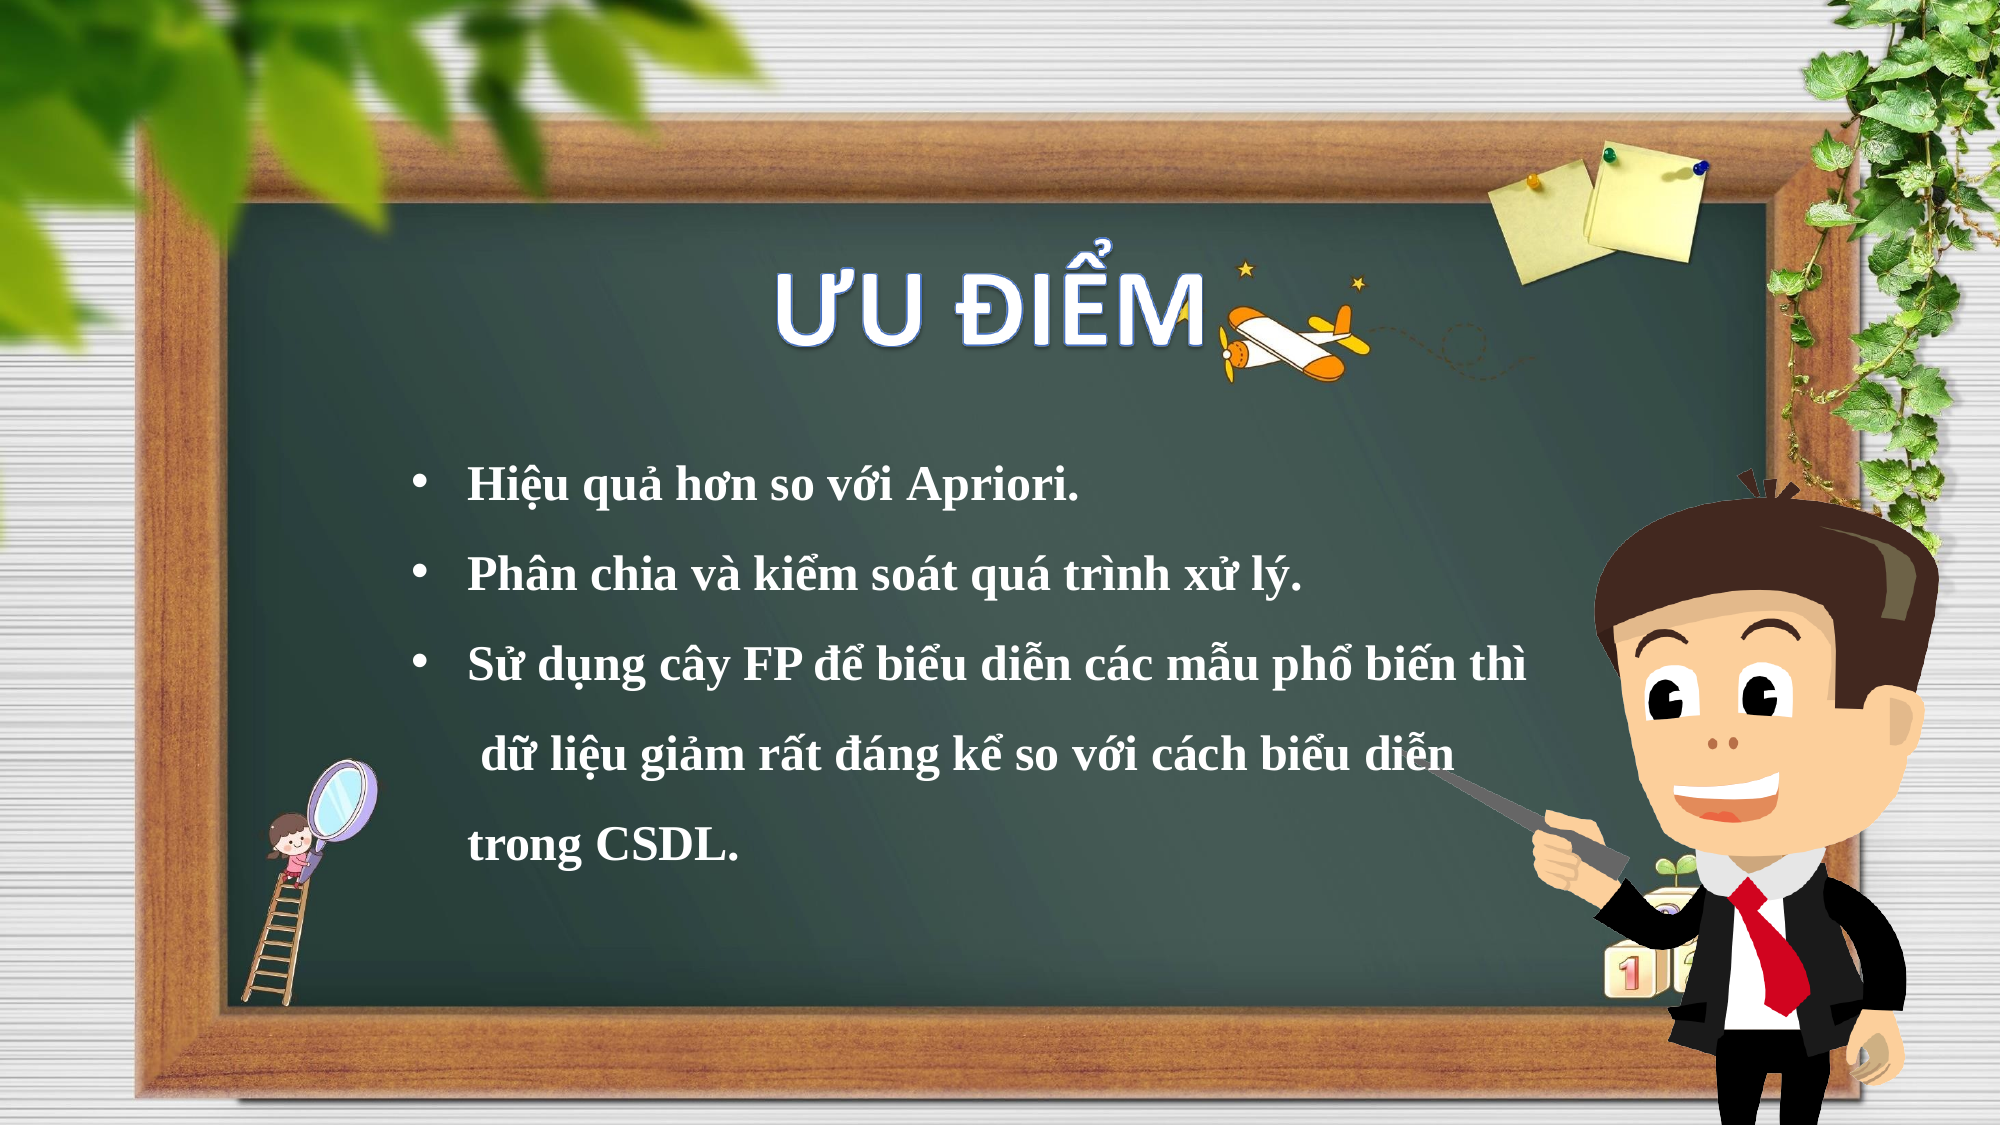

Hiệu quả hơn so với Apriori.
Phân chia và kiểm soát quá trình xử lý.
Sử dụng cây FP để biểu diễn các mẫu phổ biến thì  dữ liệu giảm rất đáng kể so với cách biểu diễn  trong CSDL.